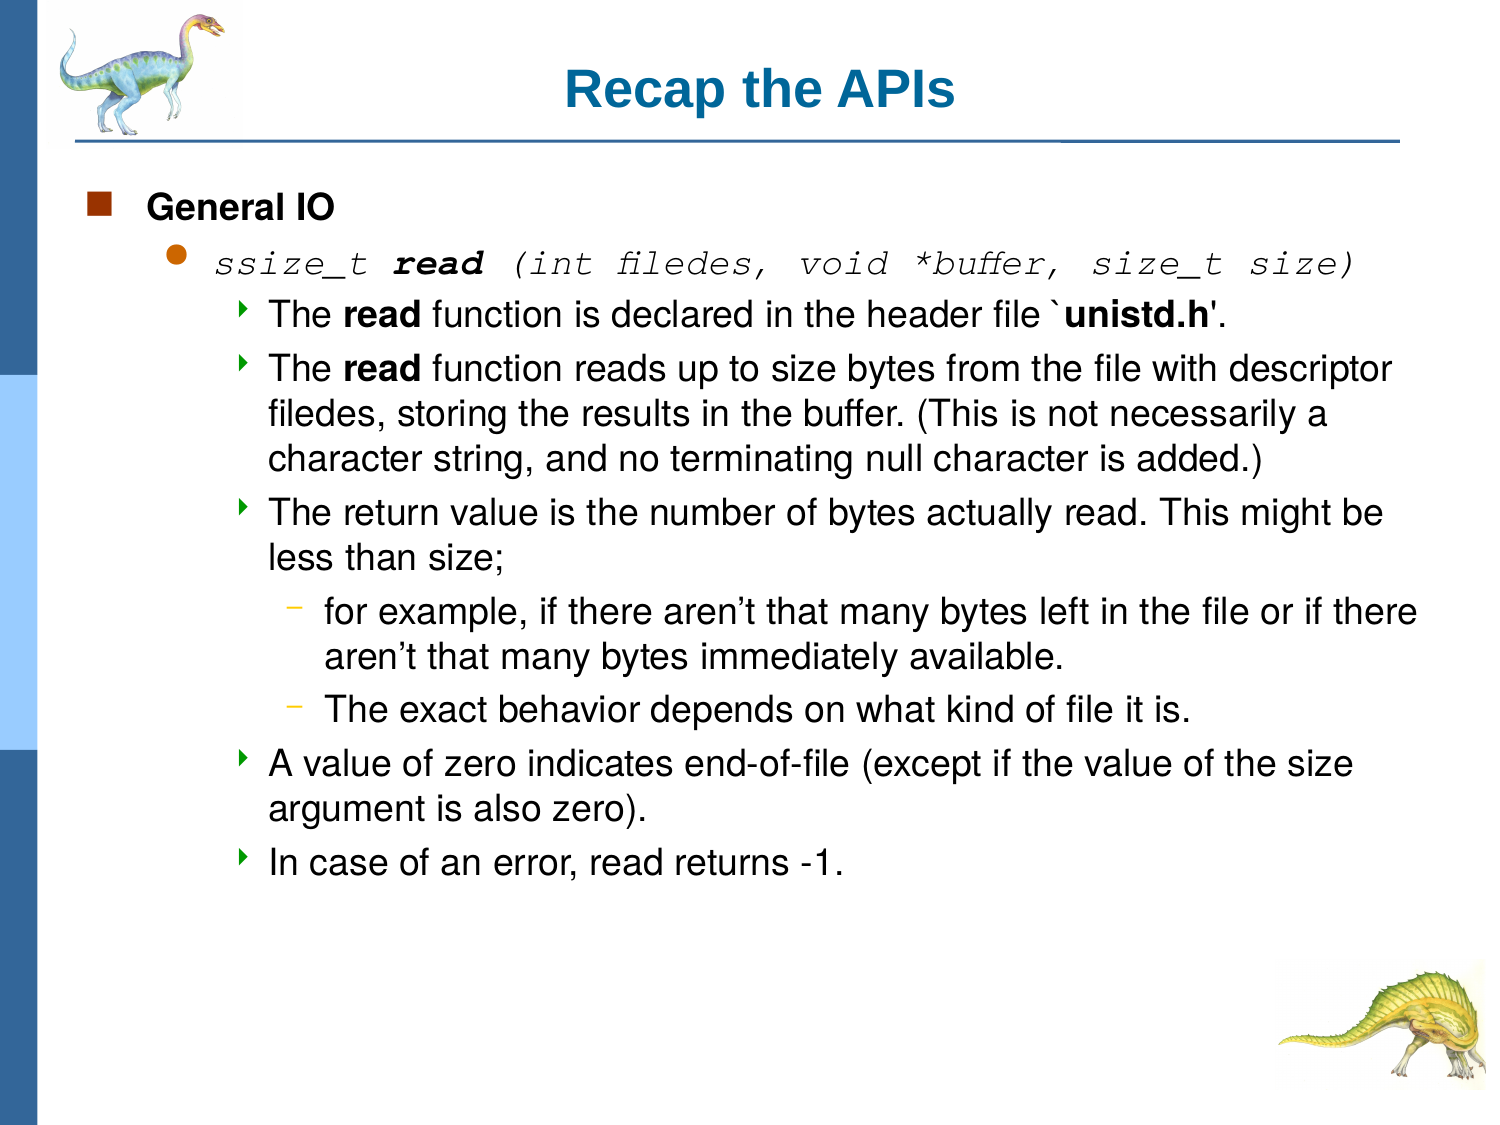

# Recap the APIs
General IO
ssize_t read (int filedes, void *buffer, size_t size)
The read function is declared in the header file `unistd.h'.
The read function reads up to size bytes from the file with descriptor filedes, storing the results in the buffer. (This is not necessarily a character string, and no terminating null character is added.)
The return value is the number of bytes actually read. This might be less than size;
for example, if there aren’t that many bytes left in the file or if there aren’t that many bytes immediately available.
The exact behavior depends on what kind of file it is.
A value of zero indicates end-of-file (except if the value of the size argument is also zero).
In case of an error, read returns -1.